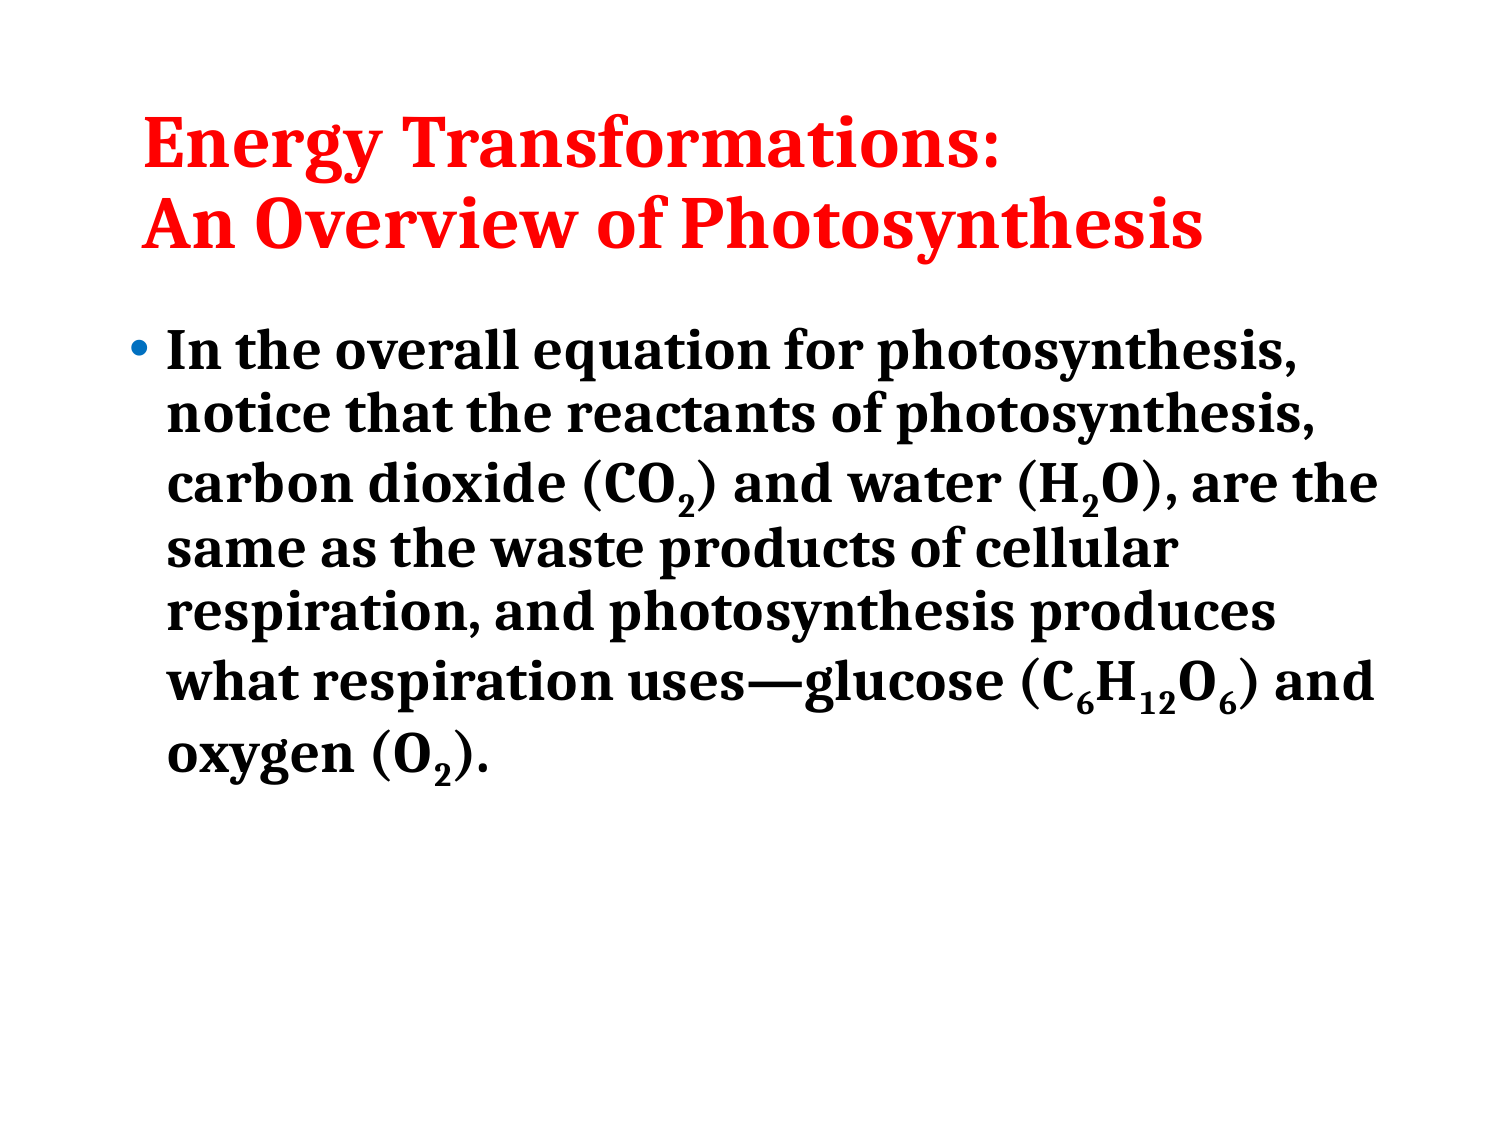

# Energy Transformations: An Overview of Photosynthesis
In the overall equation for photosynthesis, notice that the reactants of photosynthesis, carbon dioxide (CO2) and water (H2O), are the same as the waste products of cellular respiration, and photosynthesis produces what respiration uses—glucose (C6H12O6) and oxygen (O2).